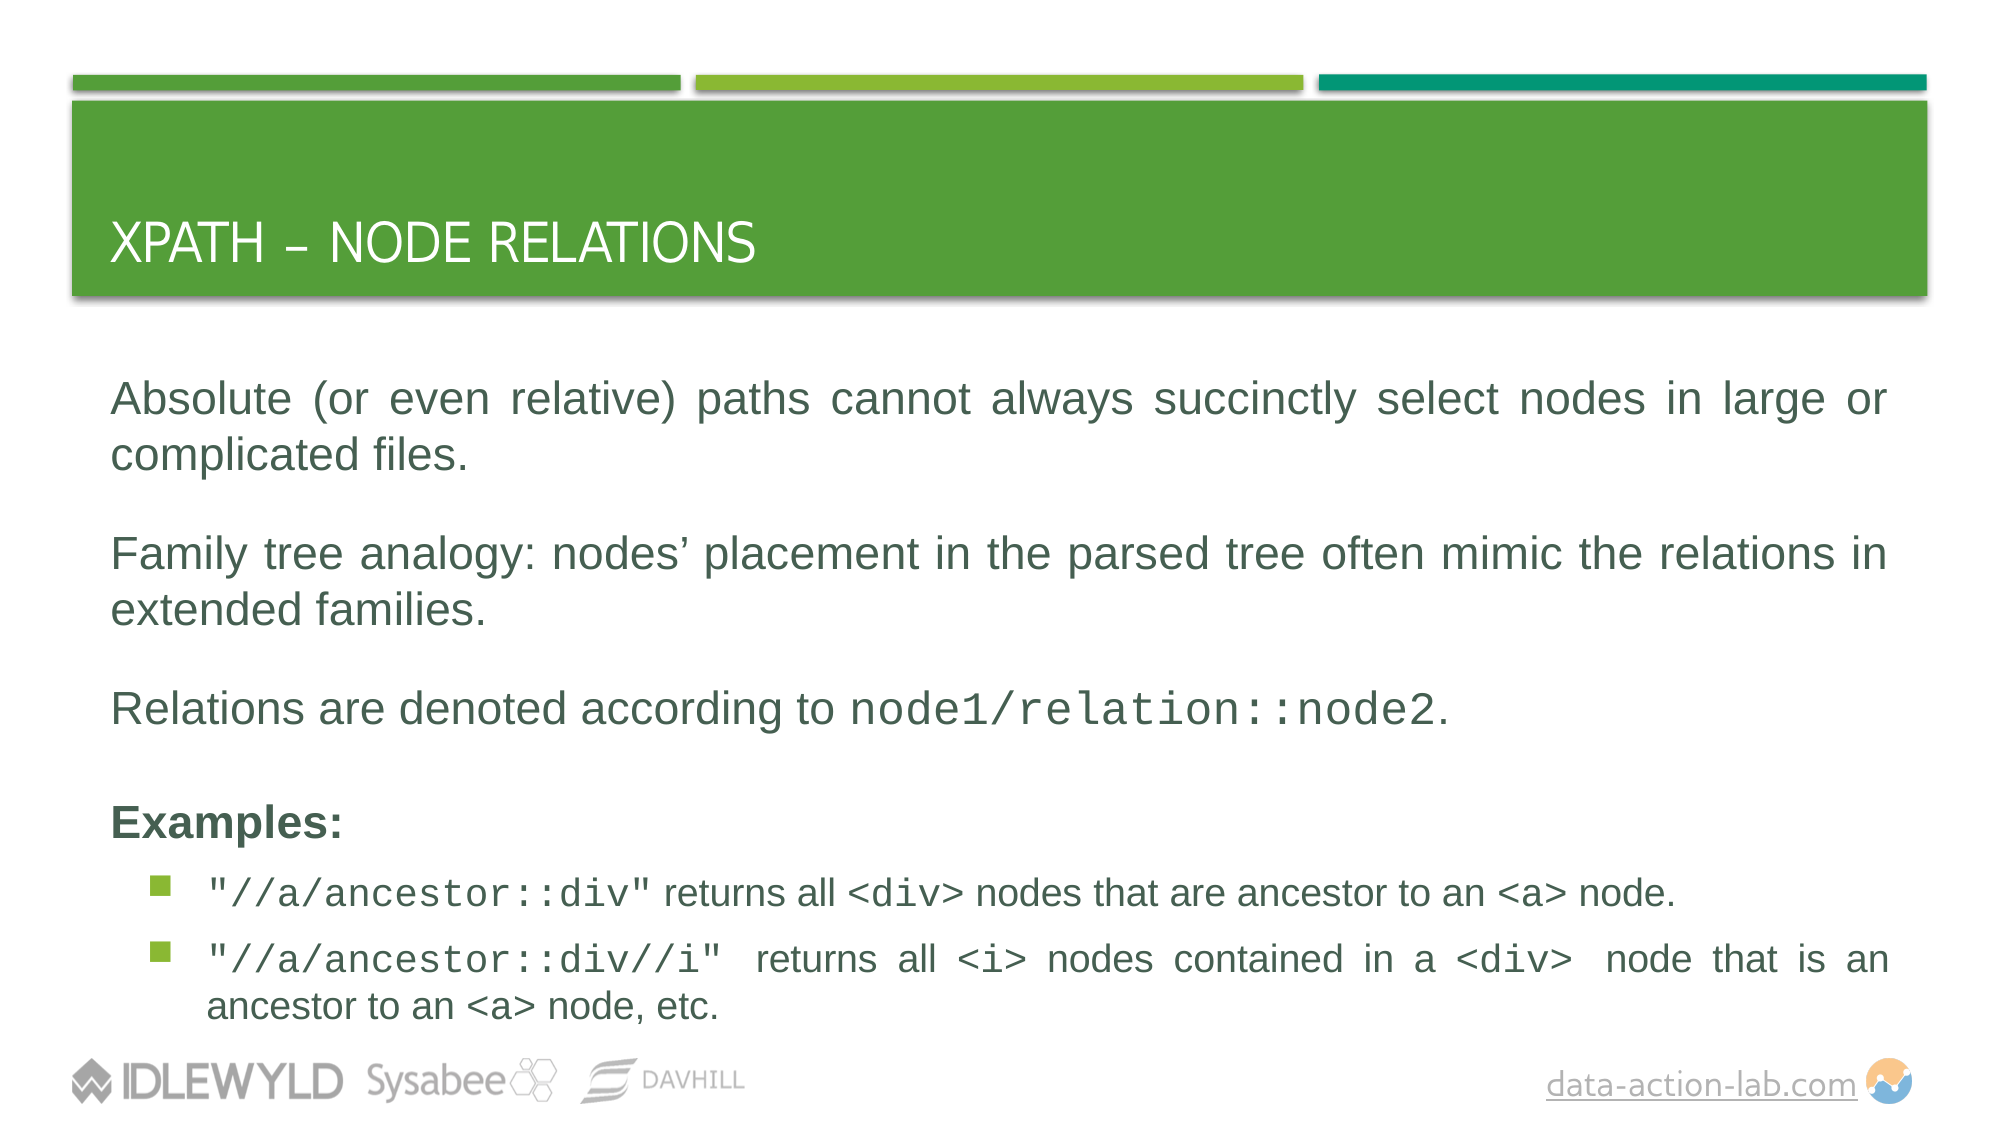

# XPath – Node Relations
Absolute (or even relative) paths cannot always succinctly select nodes in large or complicated files.

Family tree analogy: nodes’ placement in the parsed tree often mimic the relations in extended families.

Relations are denoted according to node1/relation::node2.

Examples:
"//a/ancestor::div" returns all <div> nodes that are ancestor to an <a> node.
"//a/ancestor::div//i" returns all <i> nodes contained in a <div> node that is an ancestor to an <a> node, etc.